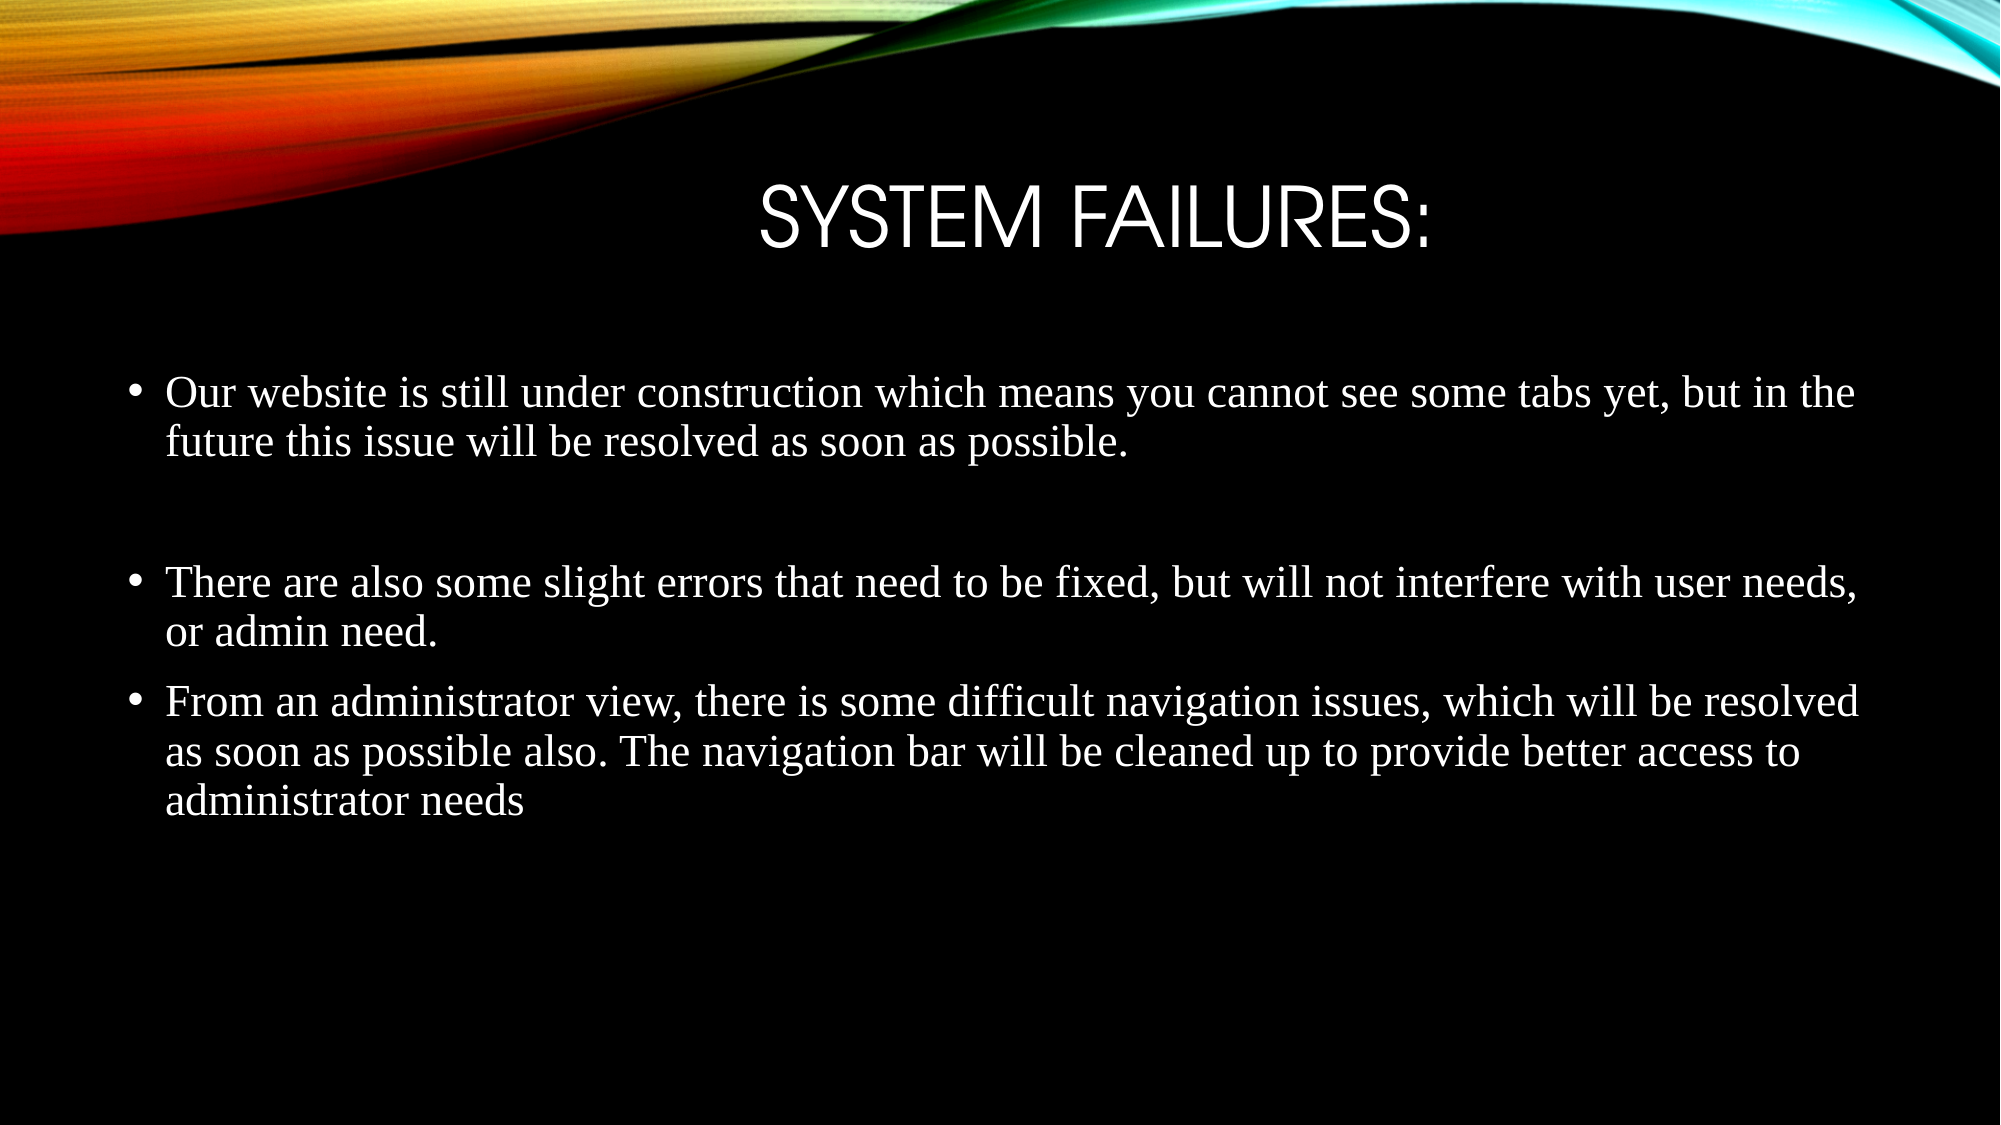

# System failures:
Our website is still under construction which means you cannot see some tabs yet, but in the future this issue will be resolved as soon as possible.

There are also some slight errors that need to be fixed, but will not interfere with user needs, or admin need.
From an administrator view, there is some difficult navigation issues, which will be resolved as soon as possible also. The navigation bar will be cleaned up to provide better access to administrator needs